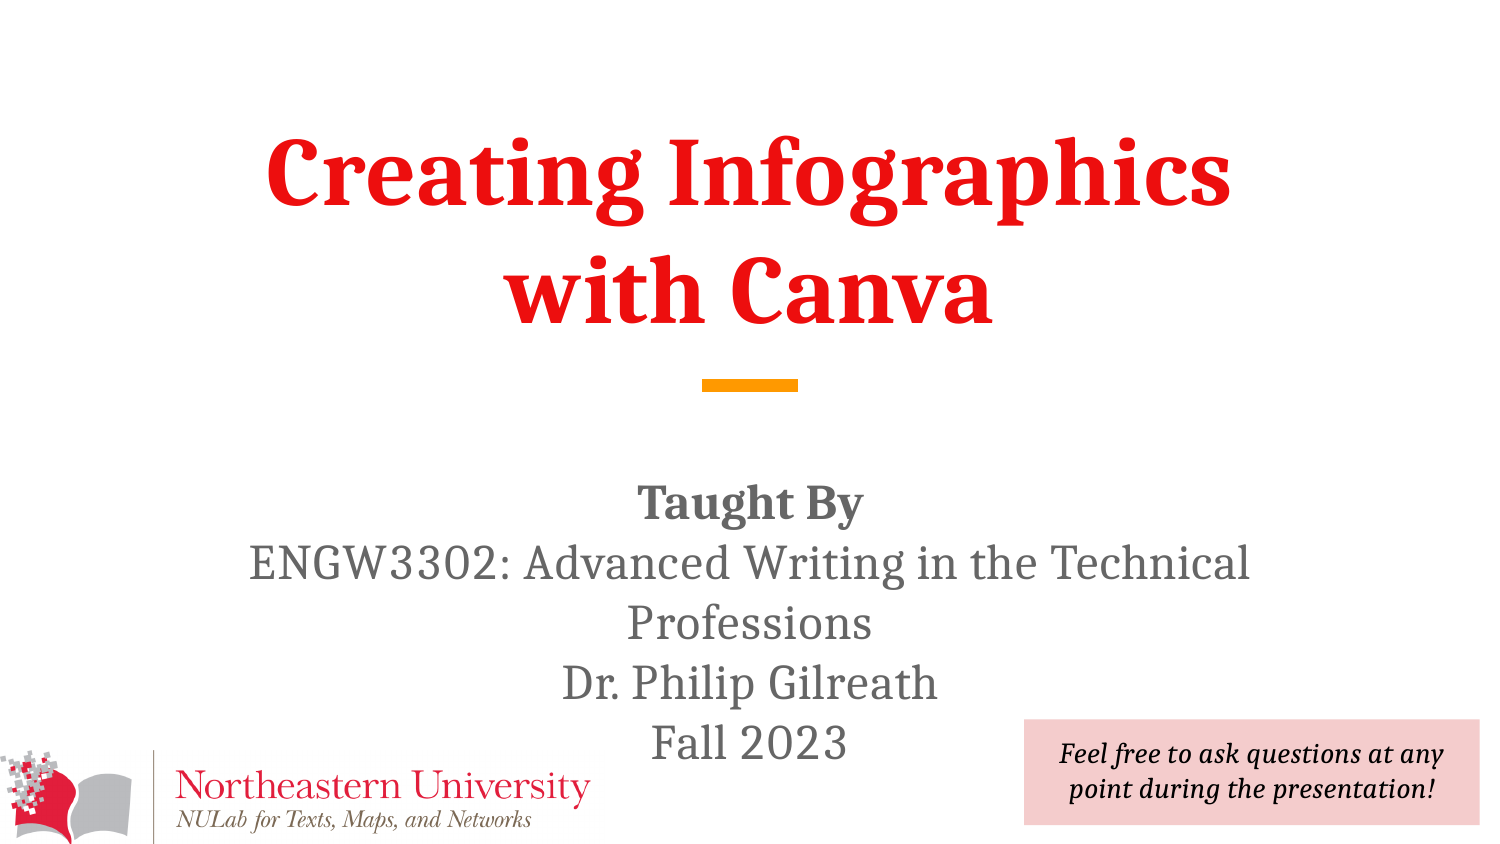

# Creating Infographics
with Canva
Taught By
ENGW3302: Advanced Writing in the Technical Professions
Dr. Philip Gilreath
Fall 2023
Feel free to ask questions at any point during the presentation!